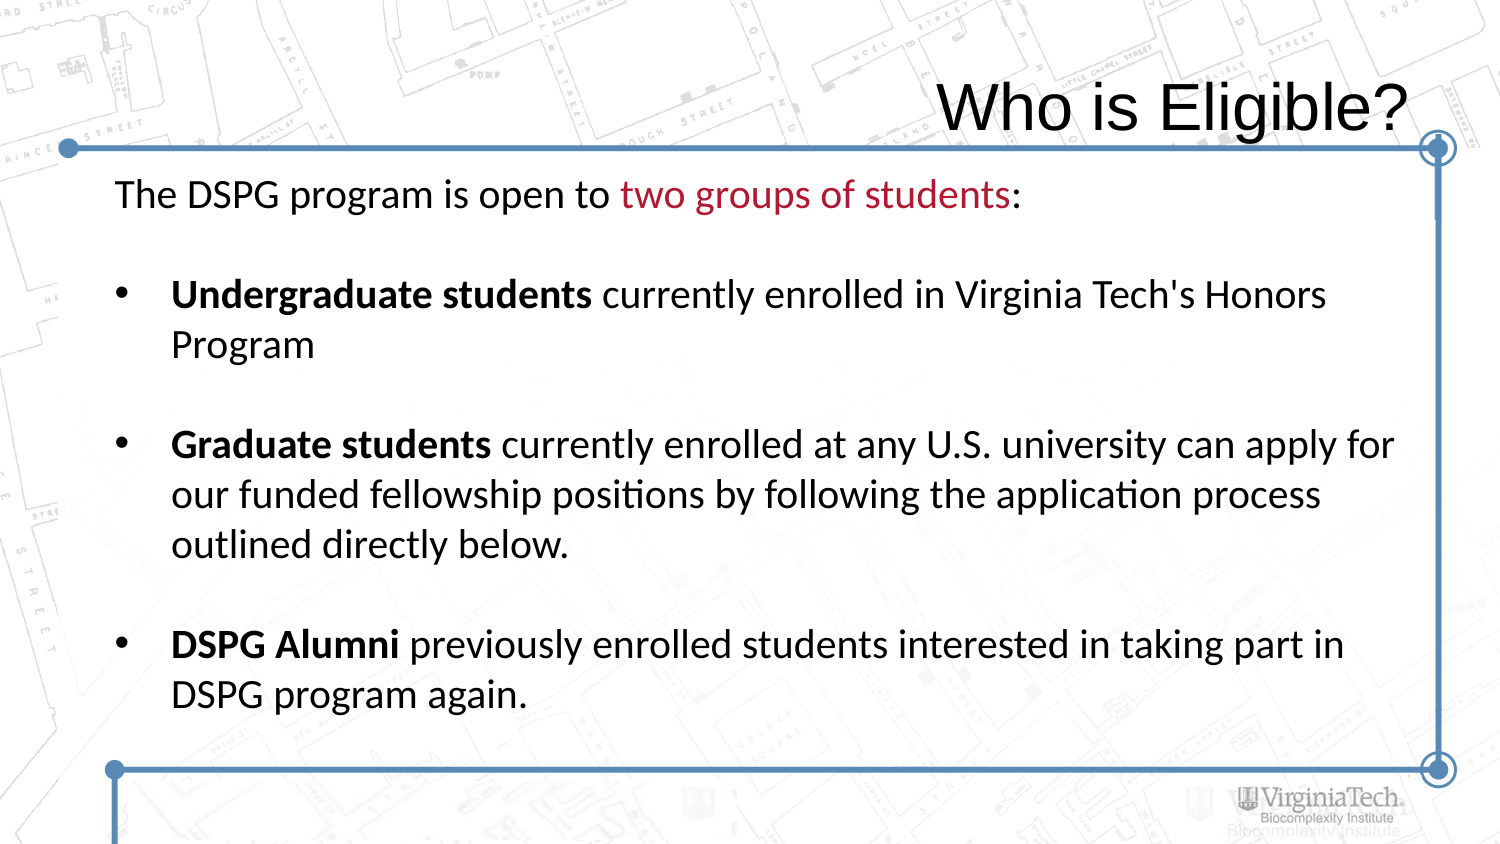

# Who is Eligible?
The DSPG program is open to two groups of students:

Undergraduate students currently enrolled in Virginia Tech's Honors Program

Graduate students currently enrolled at any U.S. university can apply for our funded fellowship positions by following the application process outlined directly below.

DSPG Alumni previously enrolled students interested in taking part in DSPG program again.